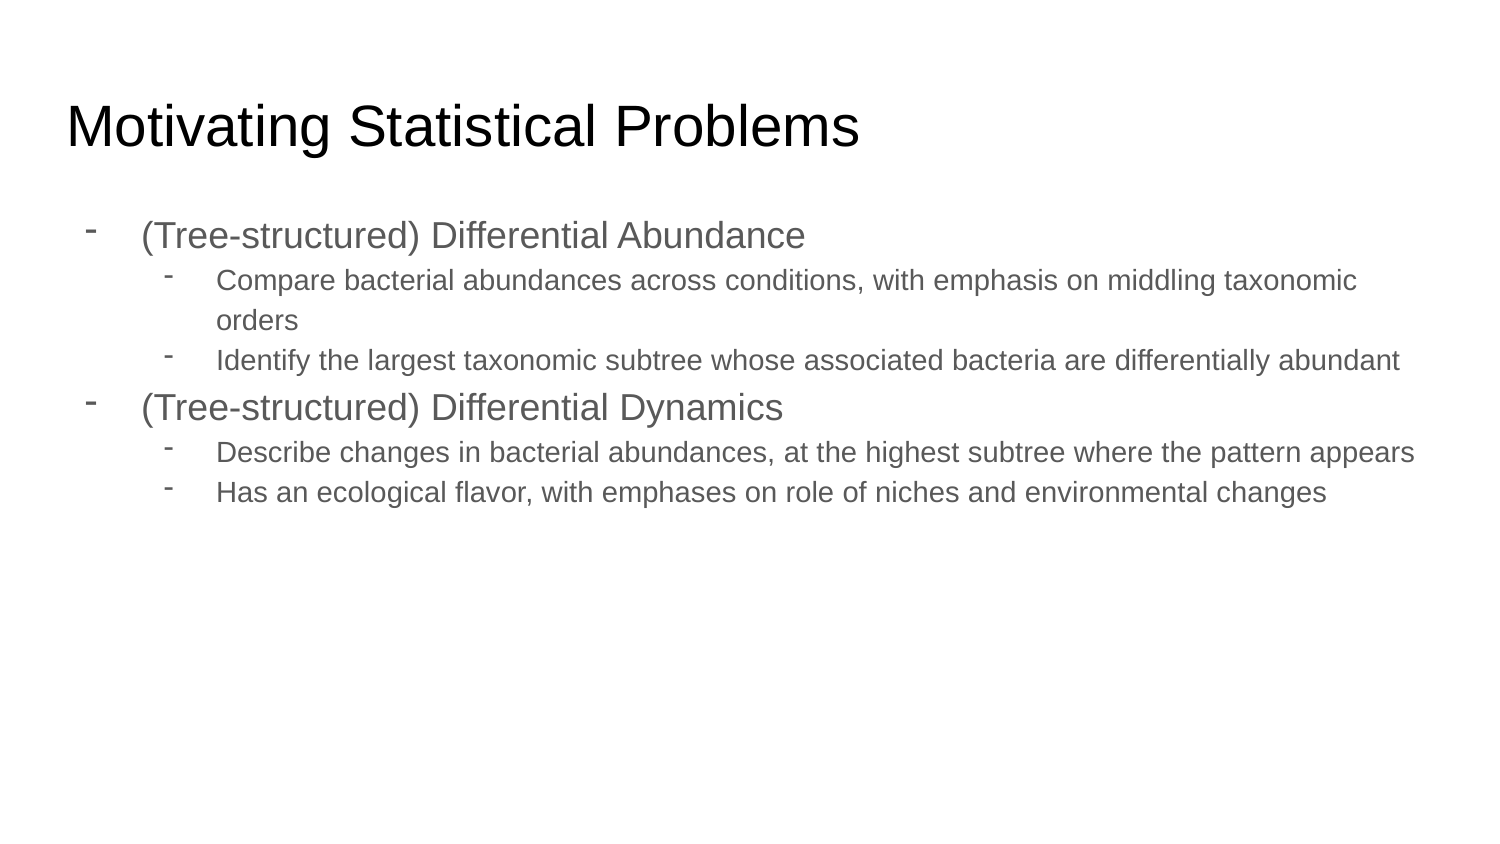

# Motivating Statistical Problems

(Tree-structured) Differential Abundance
Compare bacterial abundances across conditions, with emphasis on middling taxonomic orders
Identify the largest taxonomic subtree whose associated bacteria are differentially abundant
(Tree-structured) Differential Dynamics
Describe changes in bacterial abundances, at the highest subtree where the pattern appears
Has an ecological flavor, with emphases on role of niches and environmental changes